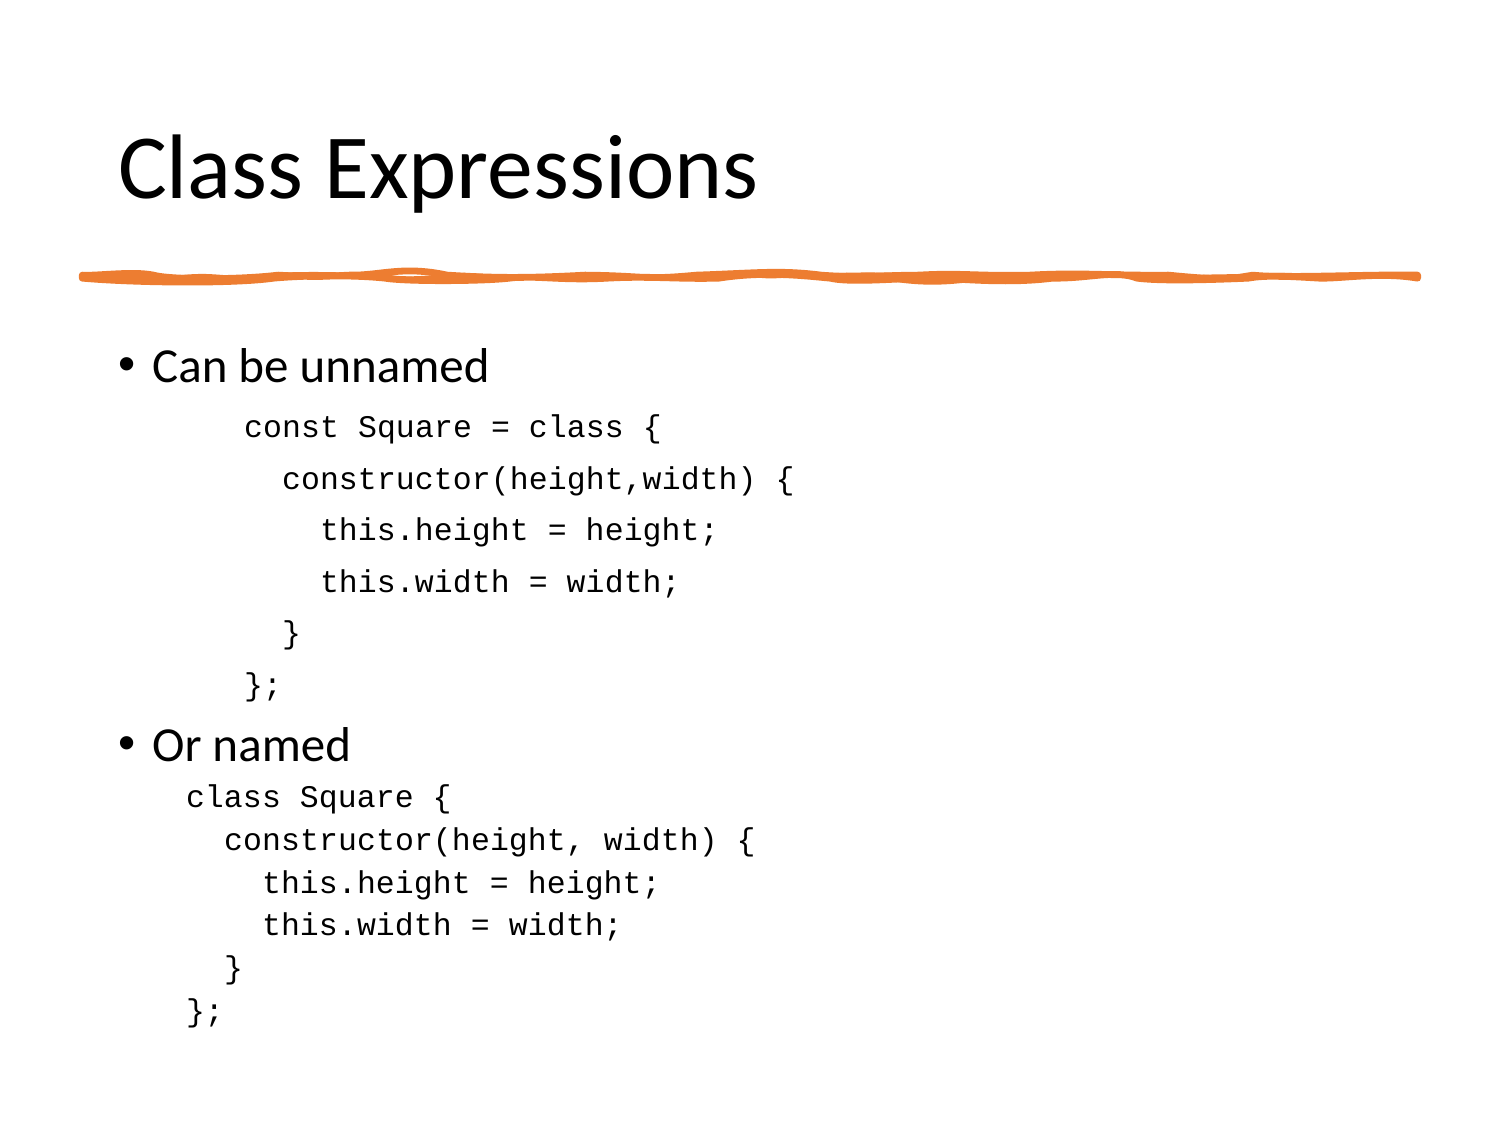

# Class Expressions
Can be unnamed
	const Square = class {
	  constructor(height,width) {
	    this.height = height;
	    this.width = width;
	  }
	};
Or named
class Square {
  constructor(height, width) {
    this.height = height;
    this.width = width;
  }
};